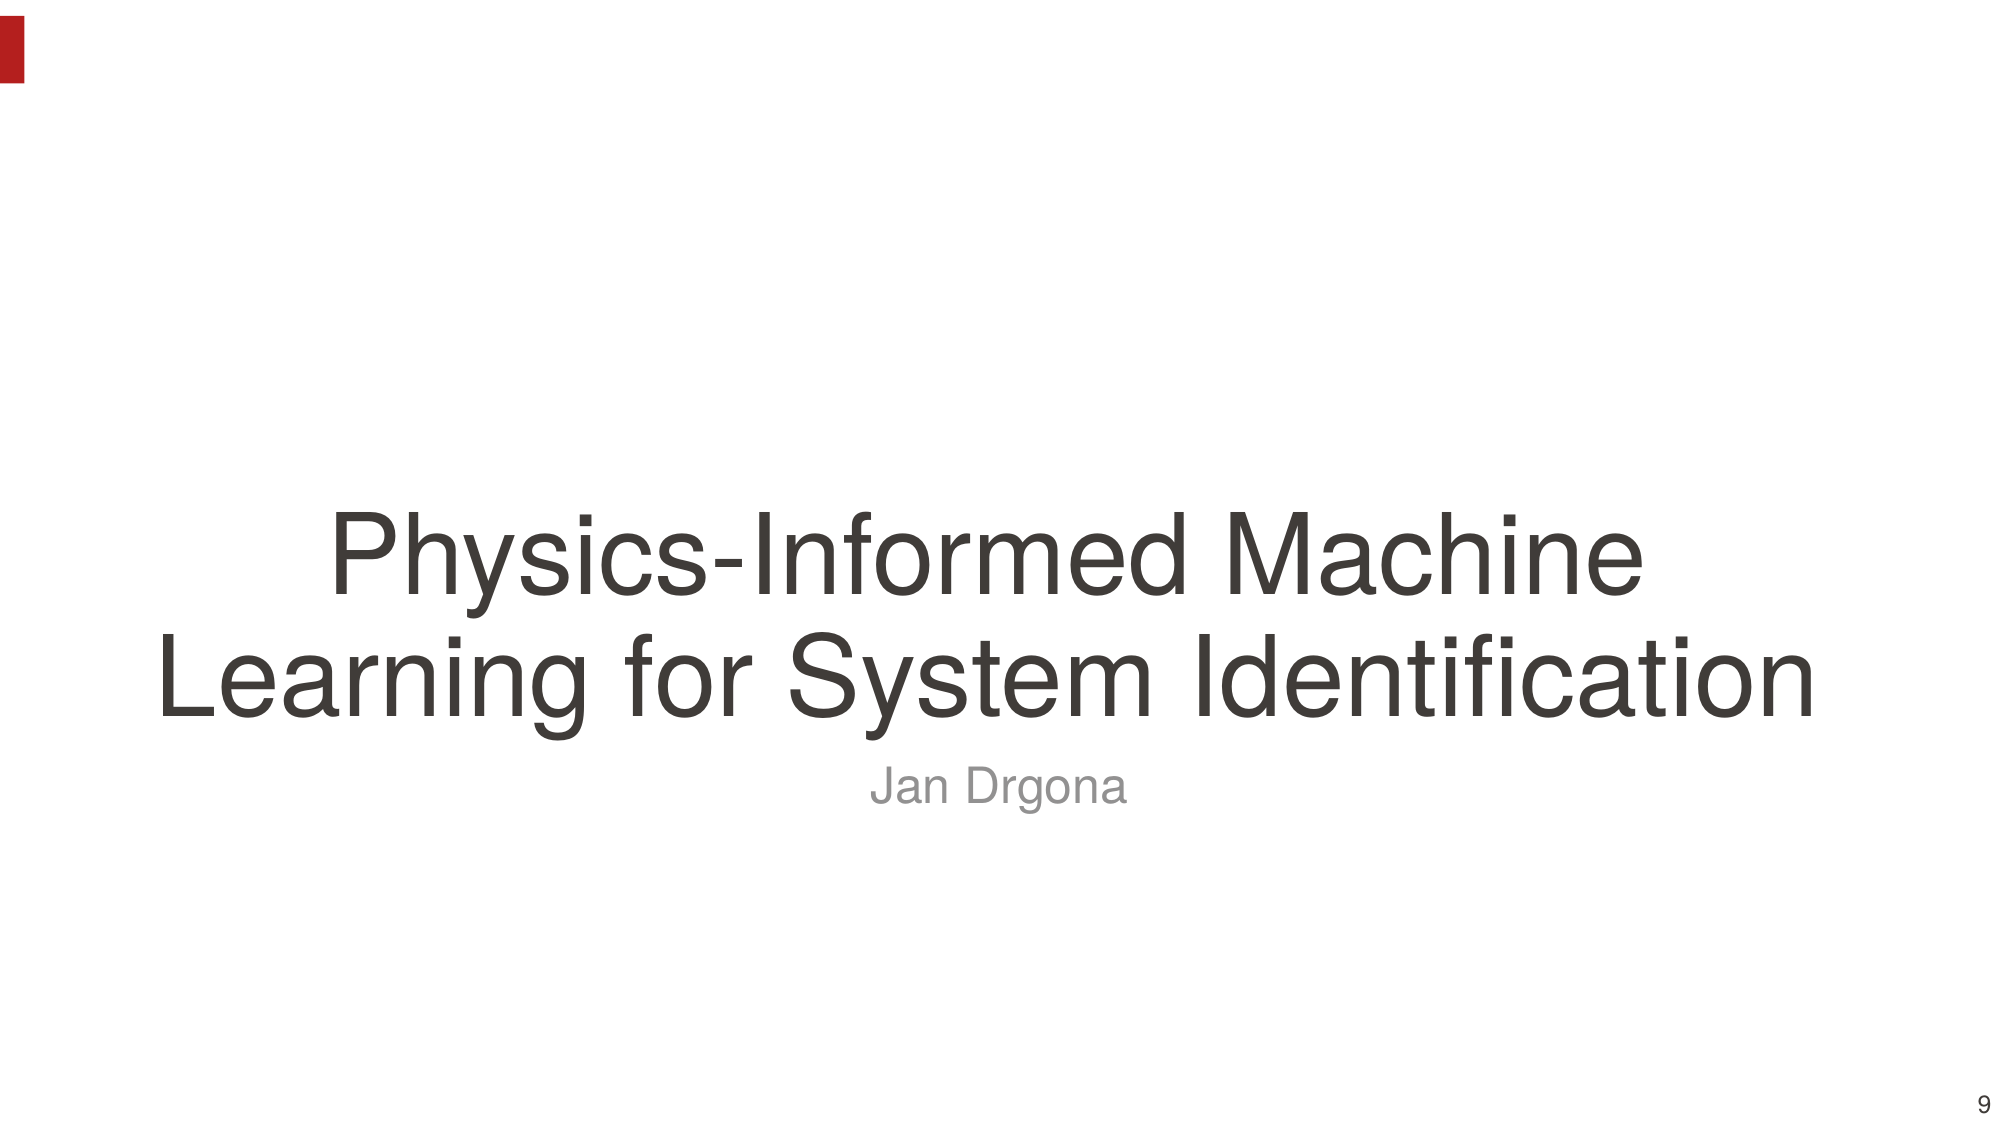

# Physics-Informed Machine Learning for System Identification
Jan Drgona
9